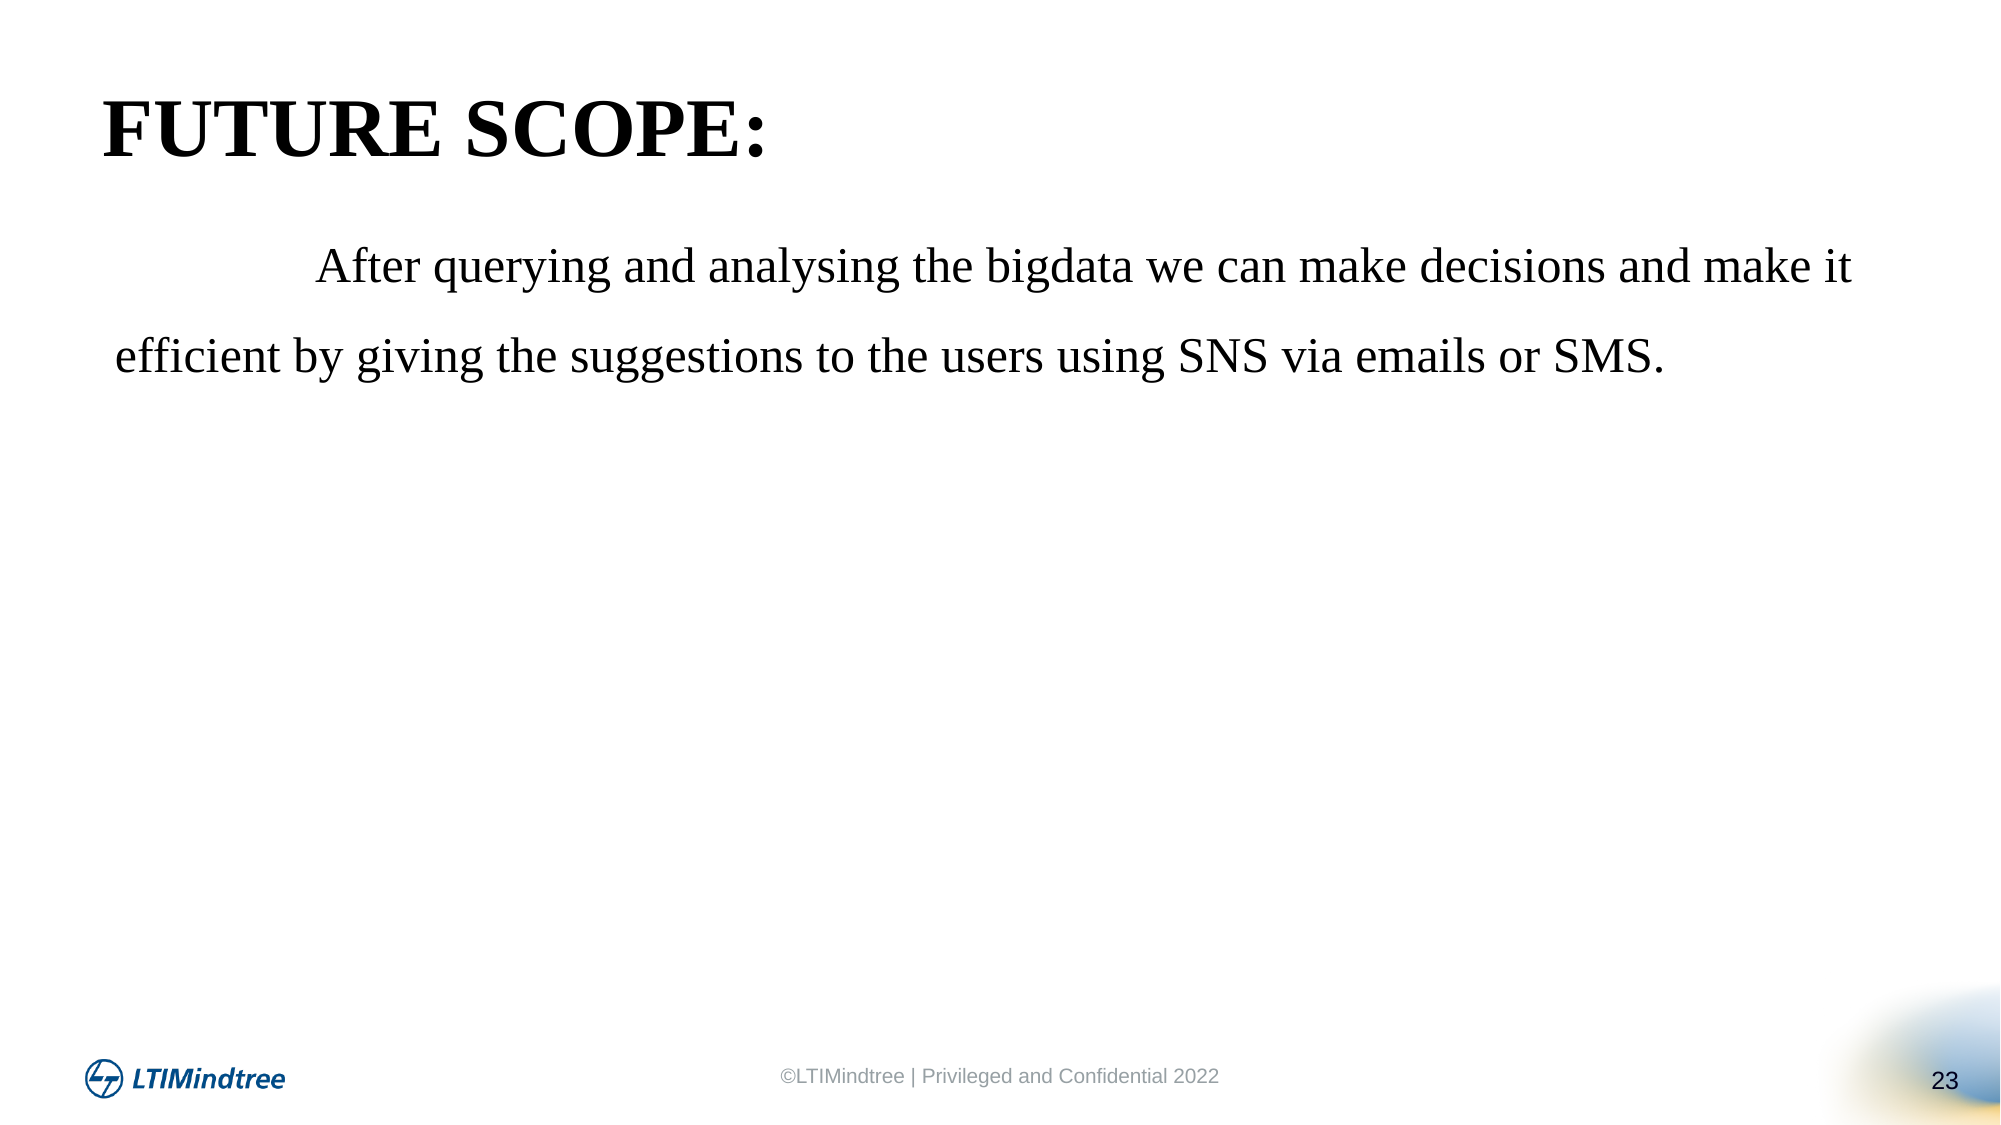

FUTURE SCOPE:
                After querying and analysing the bigdata we can make decisions and make it efficient by giving the suggestions to the users using SNS via emails or SMS.